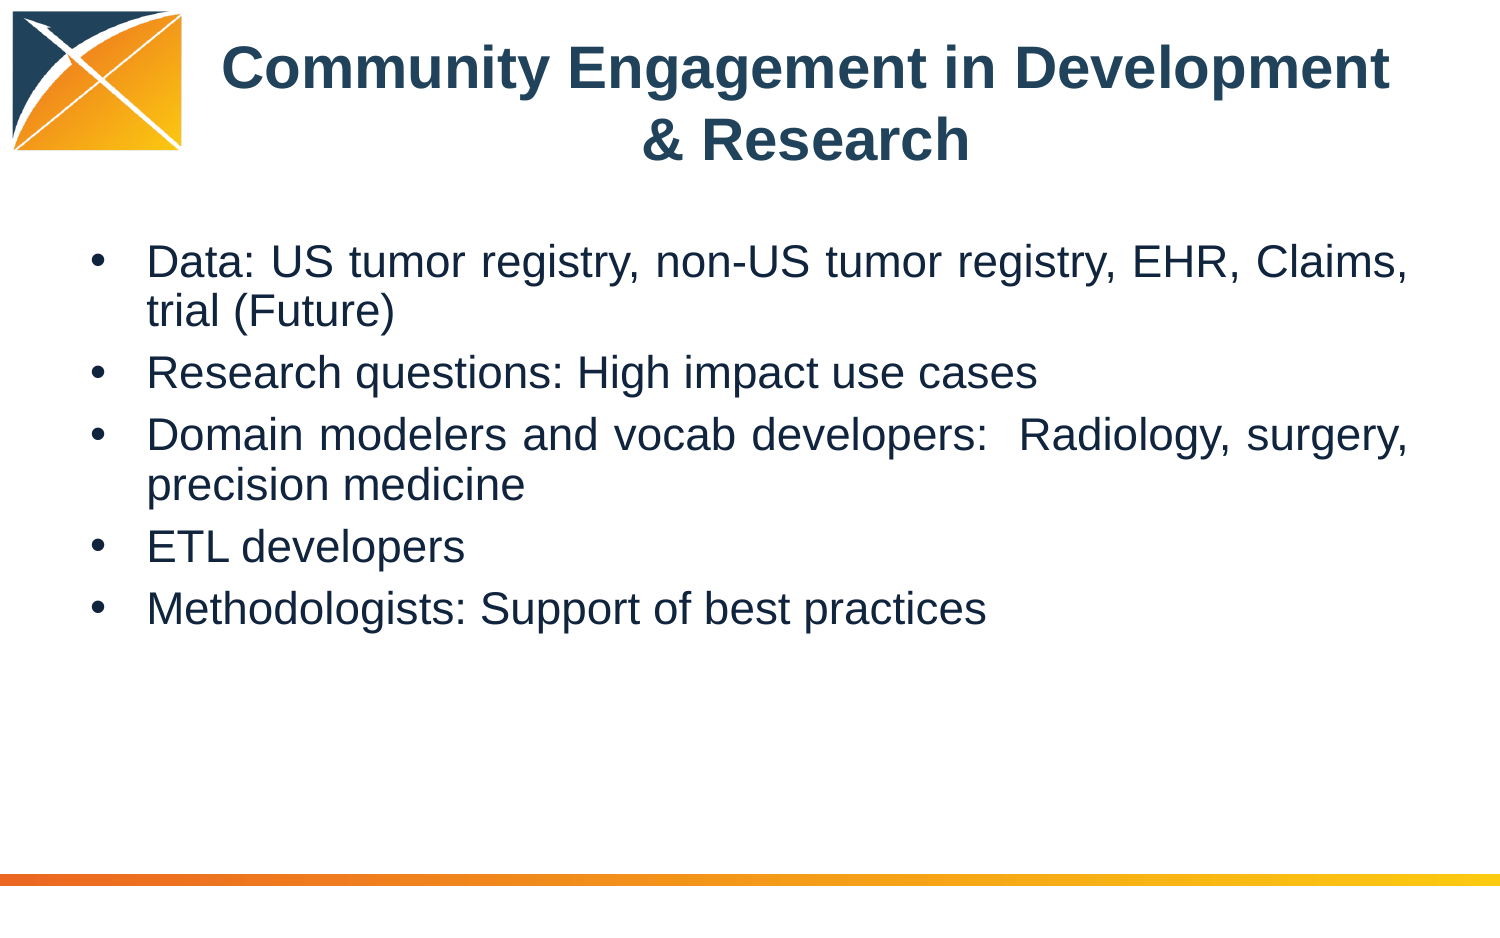

# Community Engagement in Development & Research
Data: US tumor registry, non-US tumor registry, EHR, Claims, trial (Future)
Research questions: High impact use cases
Domain modelers and vocab developers:  Radiology, surgery, precision medicine
ETL developers
Methodologists: Support of best practices